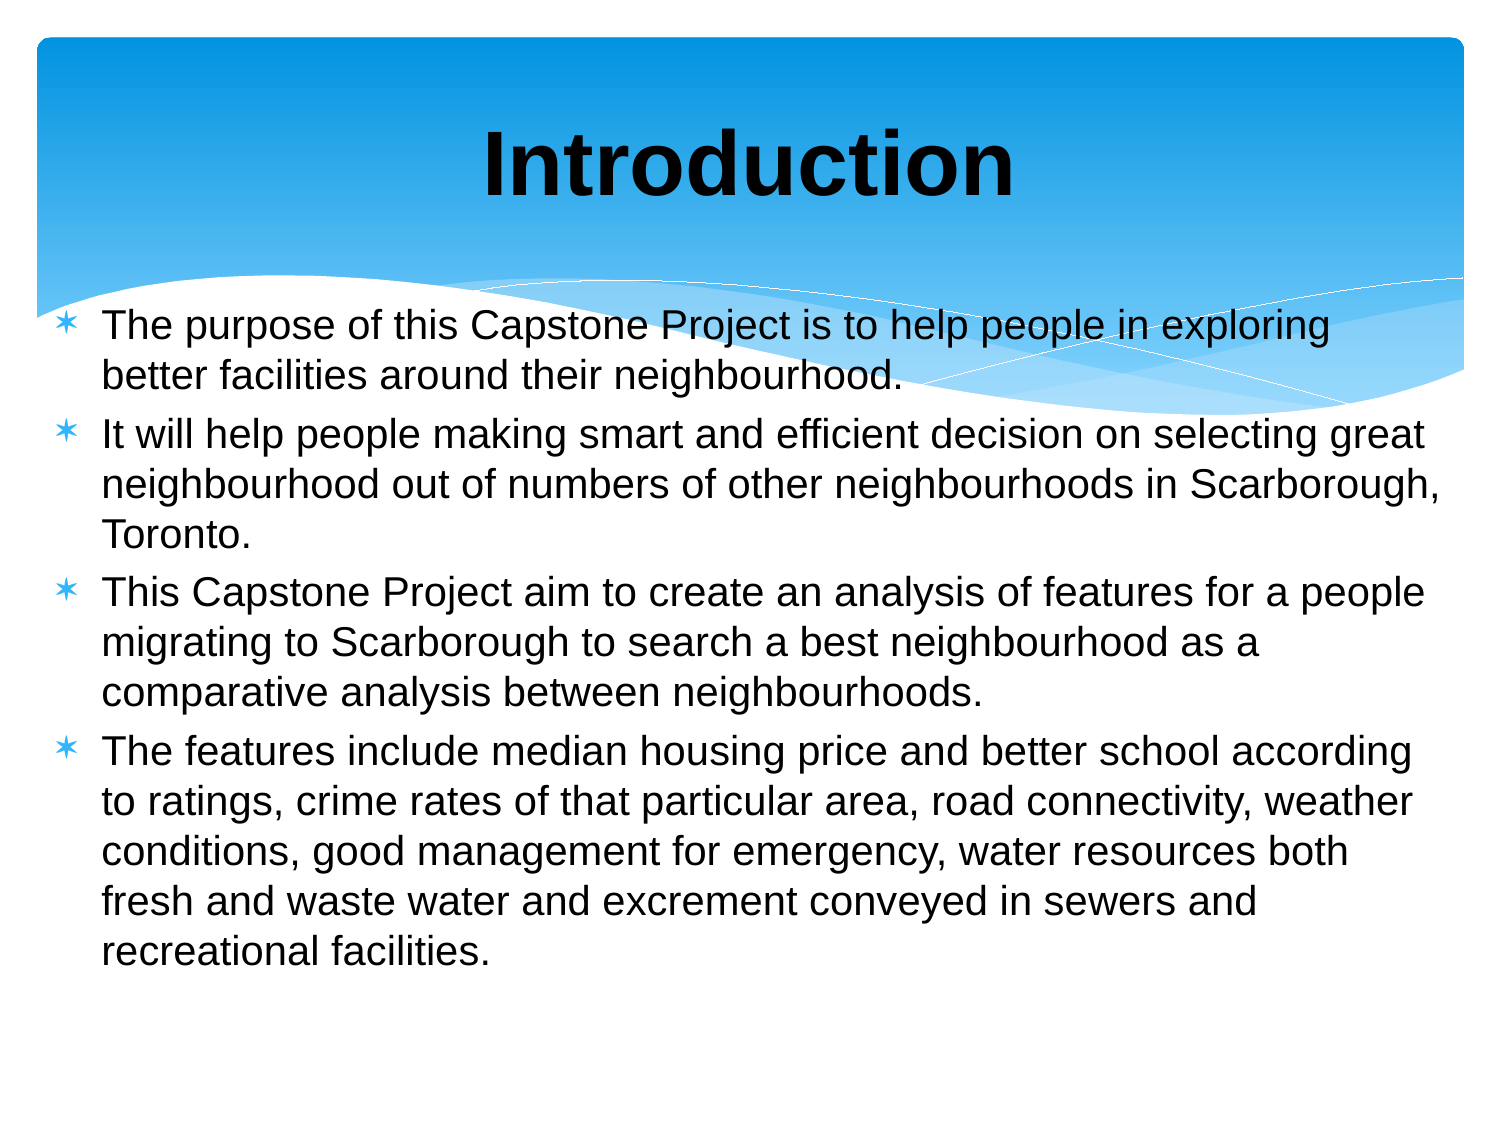

# Introduction
The purpose of this Capstone Project is to help people in exploring better facilities around their neighbourhood.
It will help people making smart and efficient decision on selecting great neighbourhood out of numbers of other neighbourhoods in Scarborough, Toronto.
This Capstone Project aim to create an analysis of features for a people migrating to Scarborough to search a best neighbourhood as a comparative analysis between neighbourhoods.
The features include median housing price and better school according to ratings, crime rates of that particular area, road connectivity, weather conditions, good management for emergency, water resources both fresh and waste water and excrement conveyed in sewers and recreational facilities.